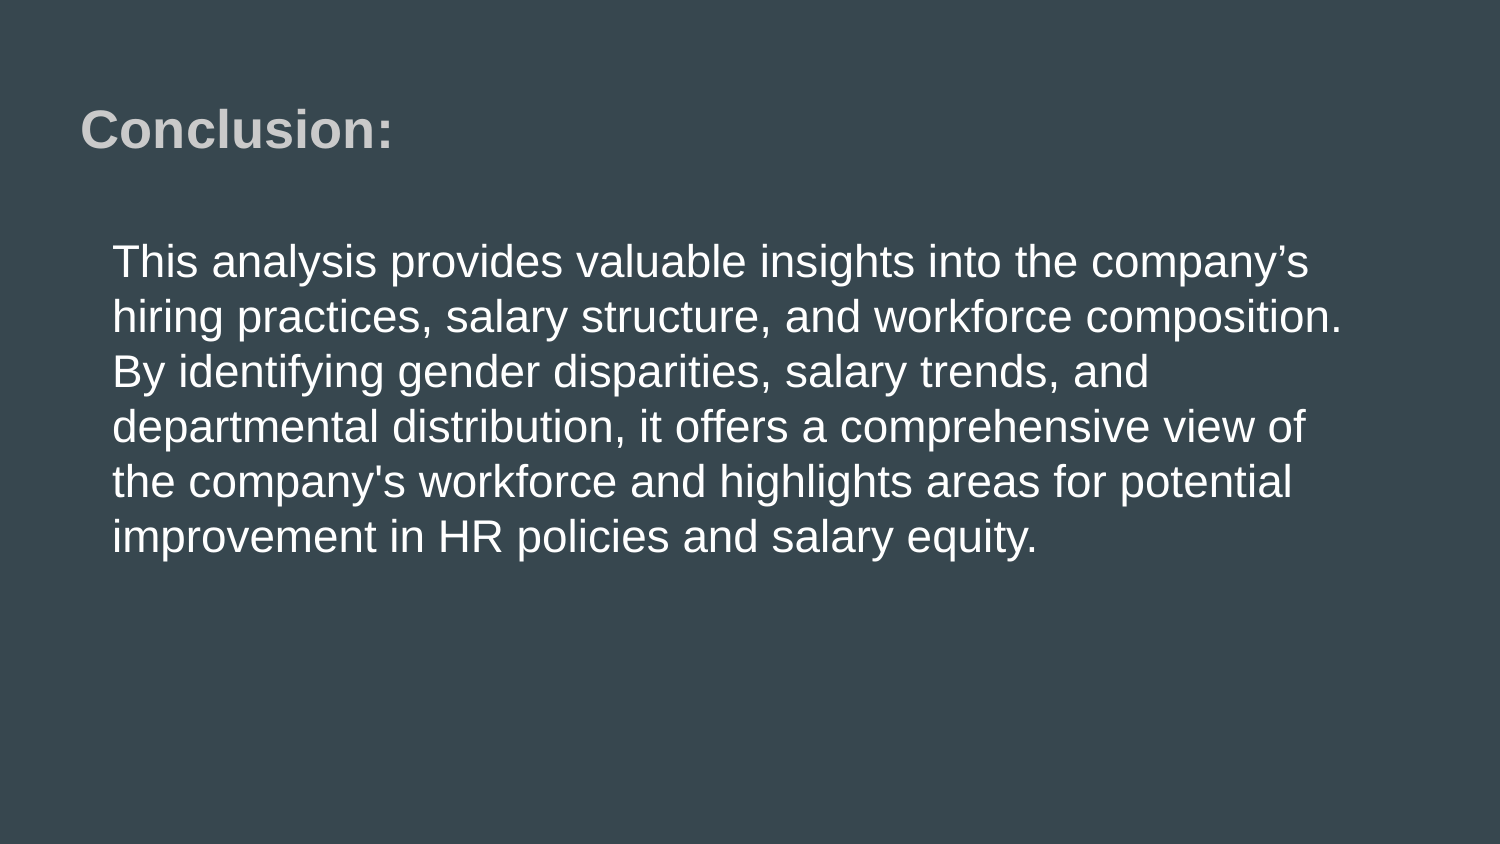

Conclusion:
# This analysis provides valuable insights into the company’s hiring practices, salary structure, and workforce composition. By identifying gender disparities, salary trends, and departmental distribution, it offers a comprehensive view of the company's workforce and highlights areas for potential improvement in HR policies and salary equity.